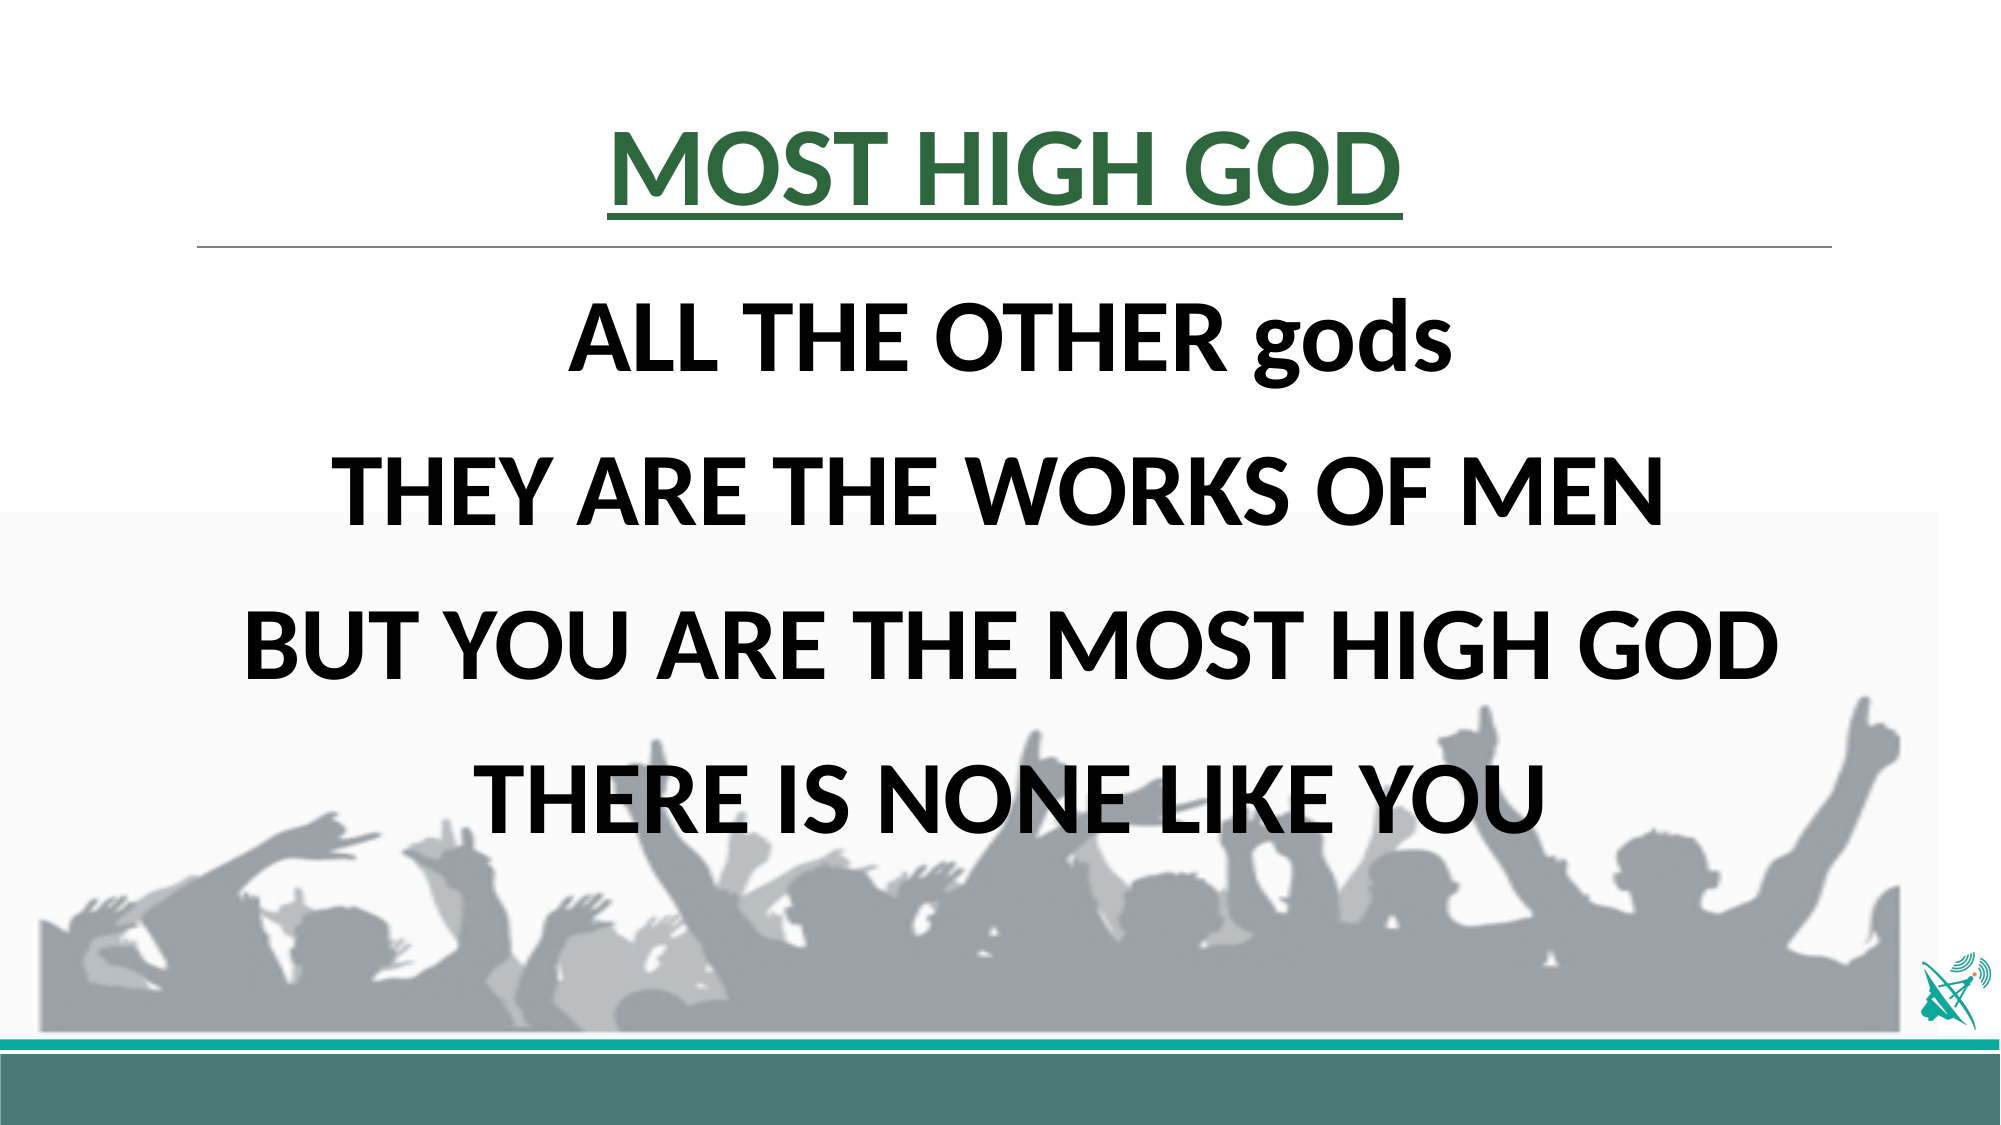

# MOST HIGH GOD
ALL THE OTHER gods
THEY ARE THE WORKS OF MEN
BUT YOU ARE THE MOST HIGH GOD
THERE IS NONE LIKE YOU